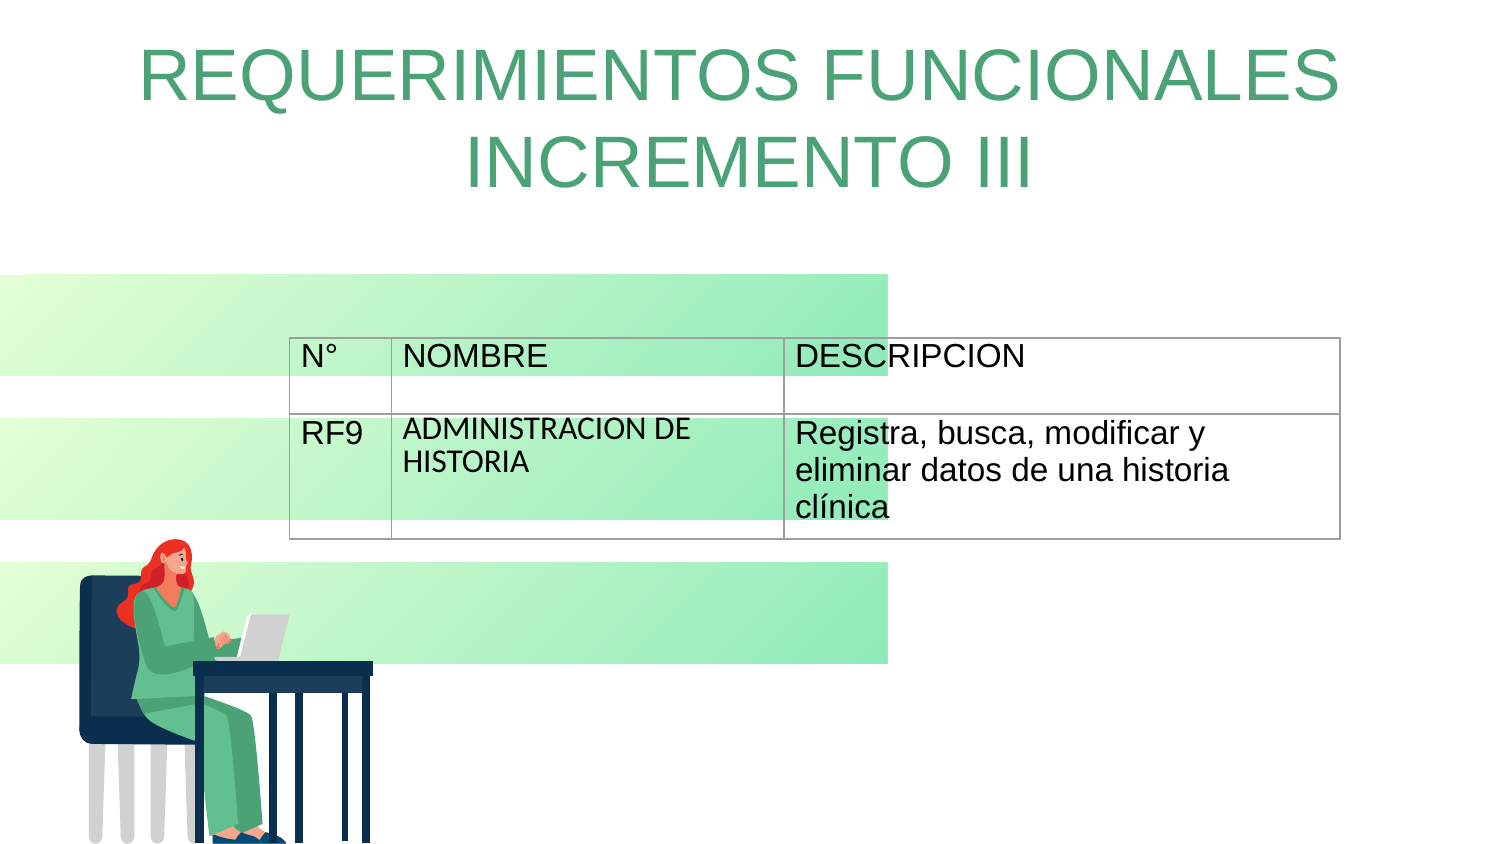

# REQUERIMIENTOS FUNCIONALES INCREMENTO III
| N° | NOMBRE | DESCRIPCION |
| --- | --- | --- |
| RF9 | ADMINISTRACION DE HISTORIA | Registra, busca, modificar y eliminar datos de una historia clínica |